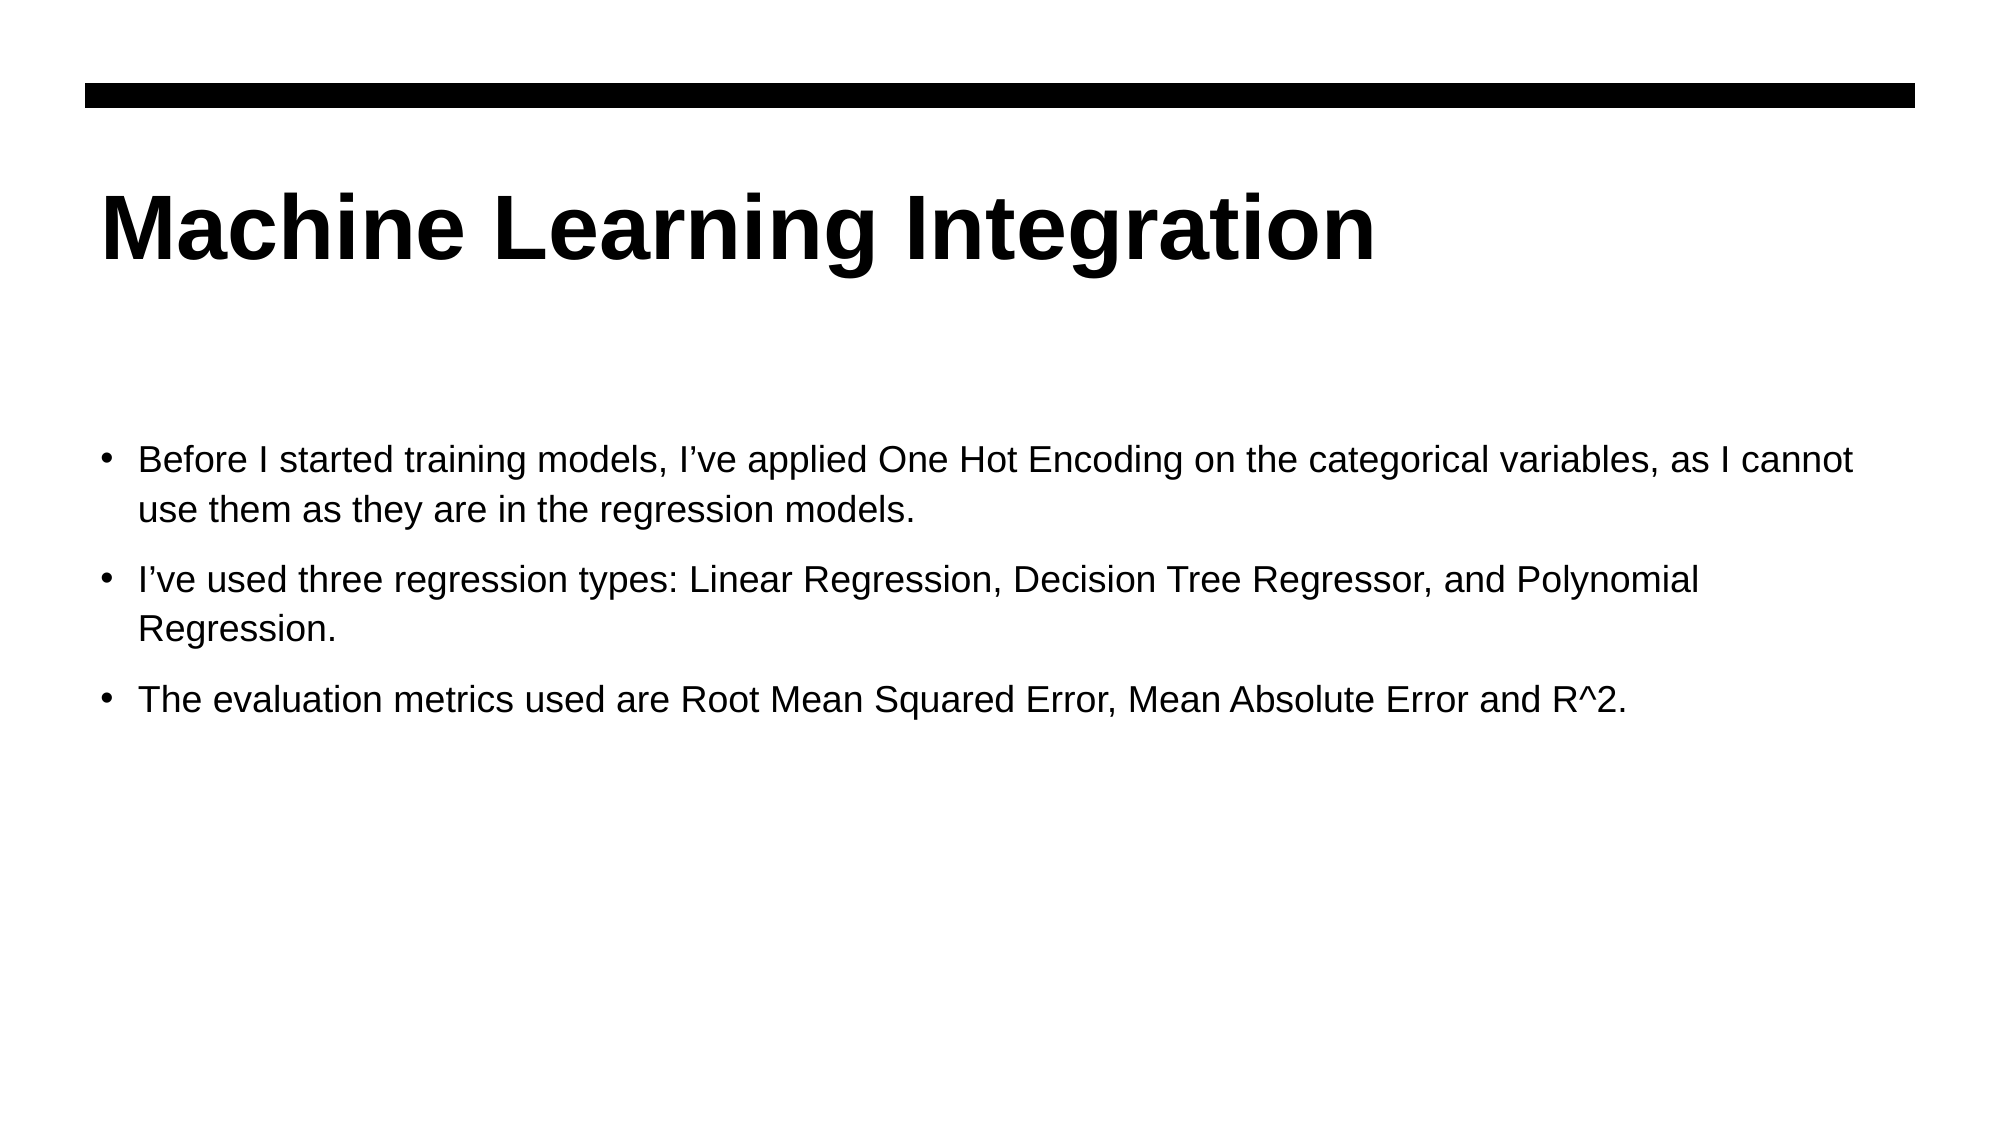

# Machine Learning Integration
Before I started training models, I’ve applied One Hot Encoding on the categorical variables, as I cannot use them as they are in the regression models.
I’ve used three regression types: Linear Regression, Decision Tree Regressor, and Polynomial Regression.
The evaluation metrics used are Root Mean Squared Error, Mean Absolute Error and R^2.